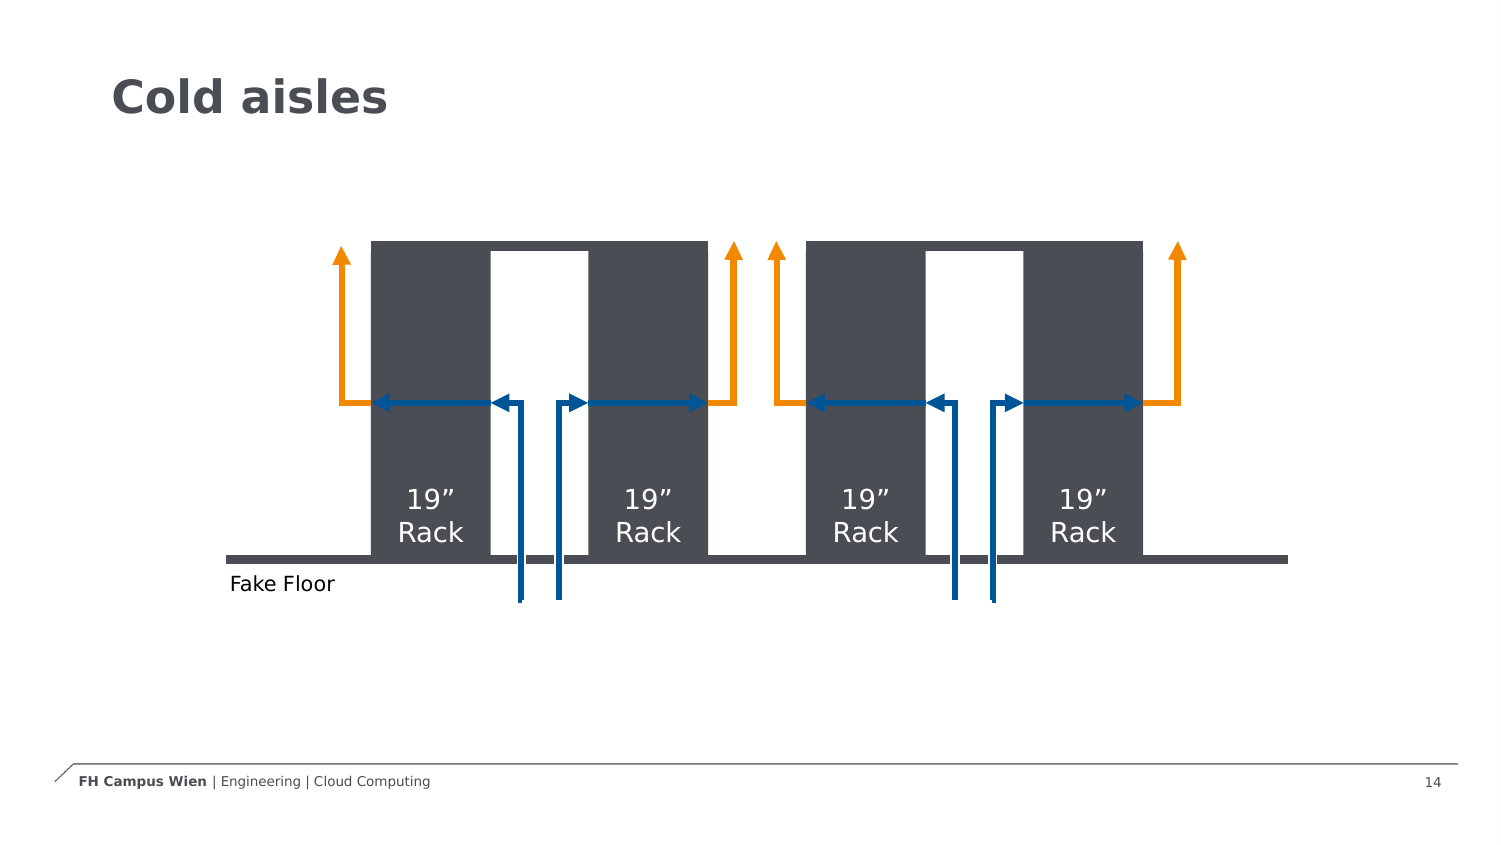

# Cold aisles
19” Rack
19” Rack
19” Rack
19” Rack
Fake Floor